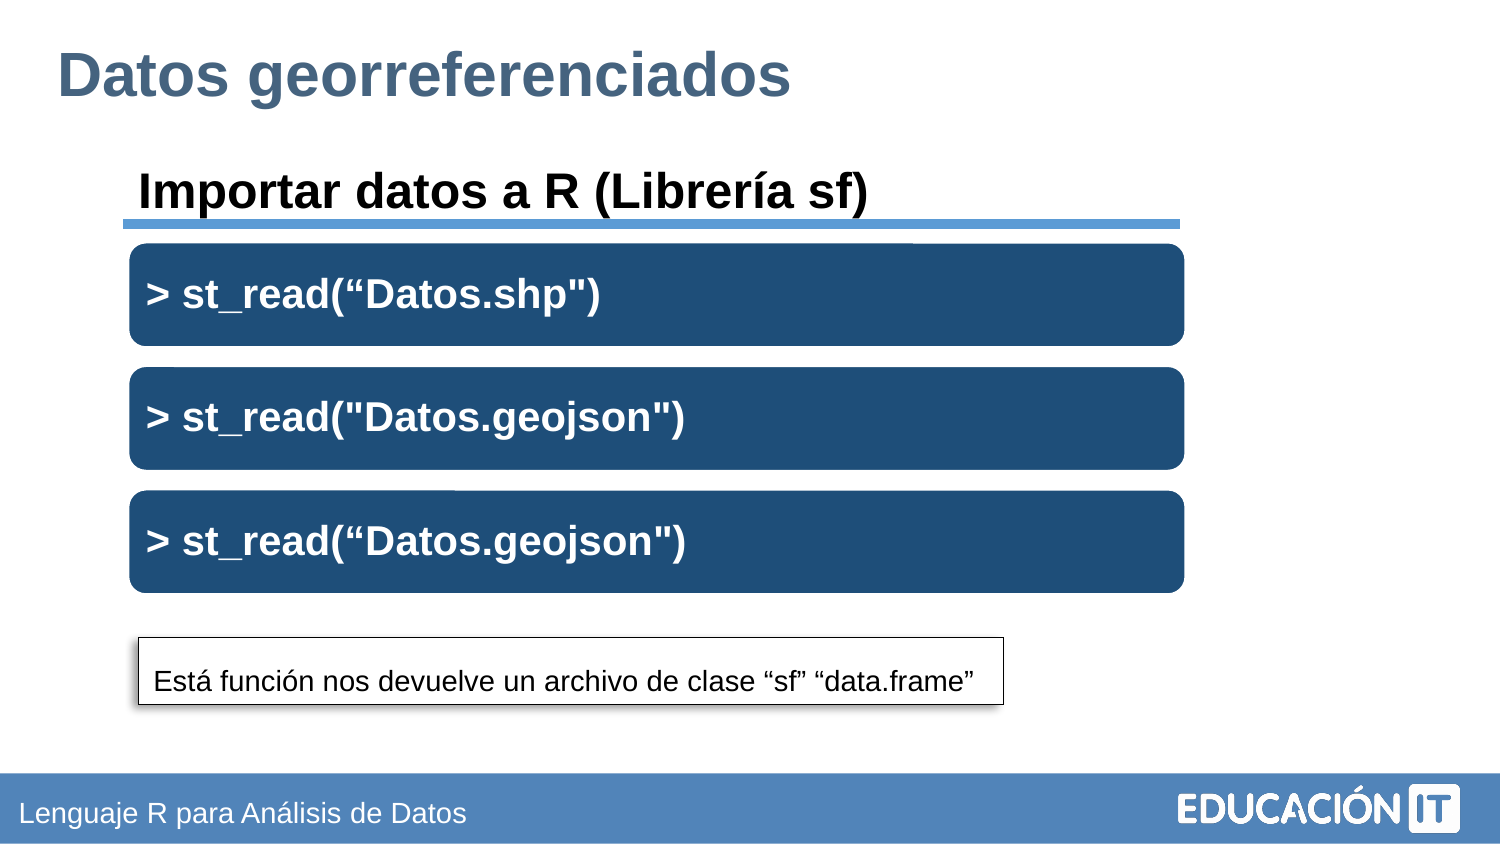

Datos georreferenciados
Importar datos a R (Librería sf)

> st_read(“Datos.shp")

> st_read("Datos.geojson")

> st_read(“Datos.geojson")
Está función nos devuelve un archivo de clase “sf” “data.frame”